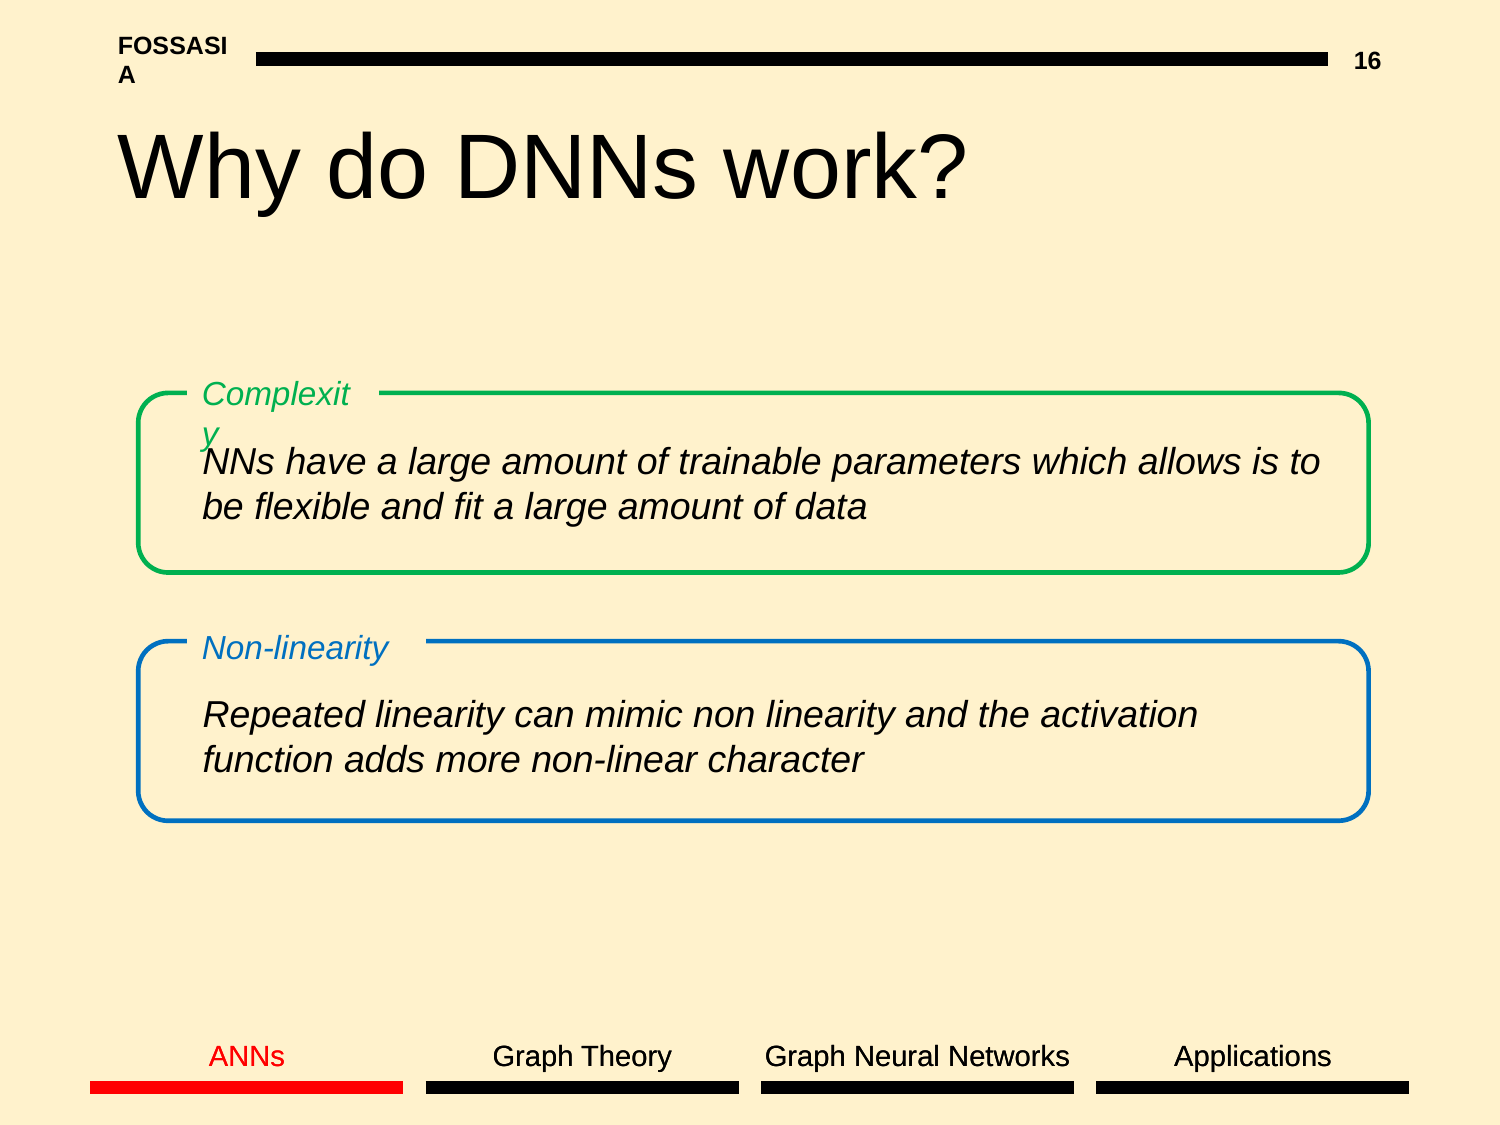

# Why do DNNs work?
Complexity

NNs have a large amount of trainable parameters which allows is to be flexible and fit a large amount of data
Non-linearity

Repeated linearity can mimic non linearity and the activation function adds more non-linear character
ANNs
Graph Theory
Graph Neural Networks
Applications
ANNs
Graph Theory
Graph Neural Networks
Applications